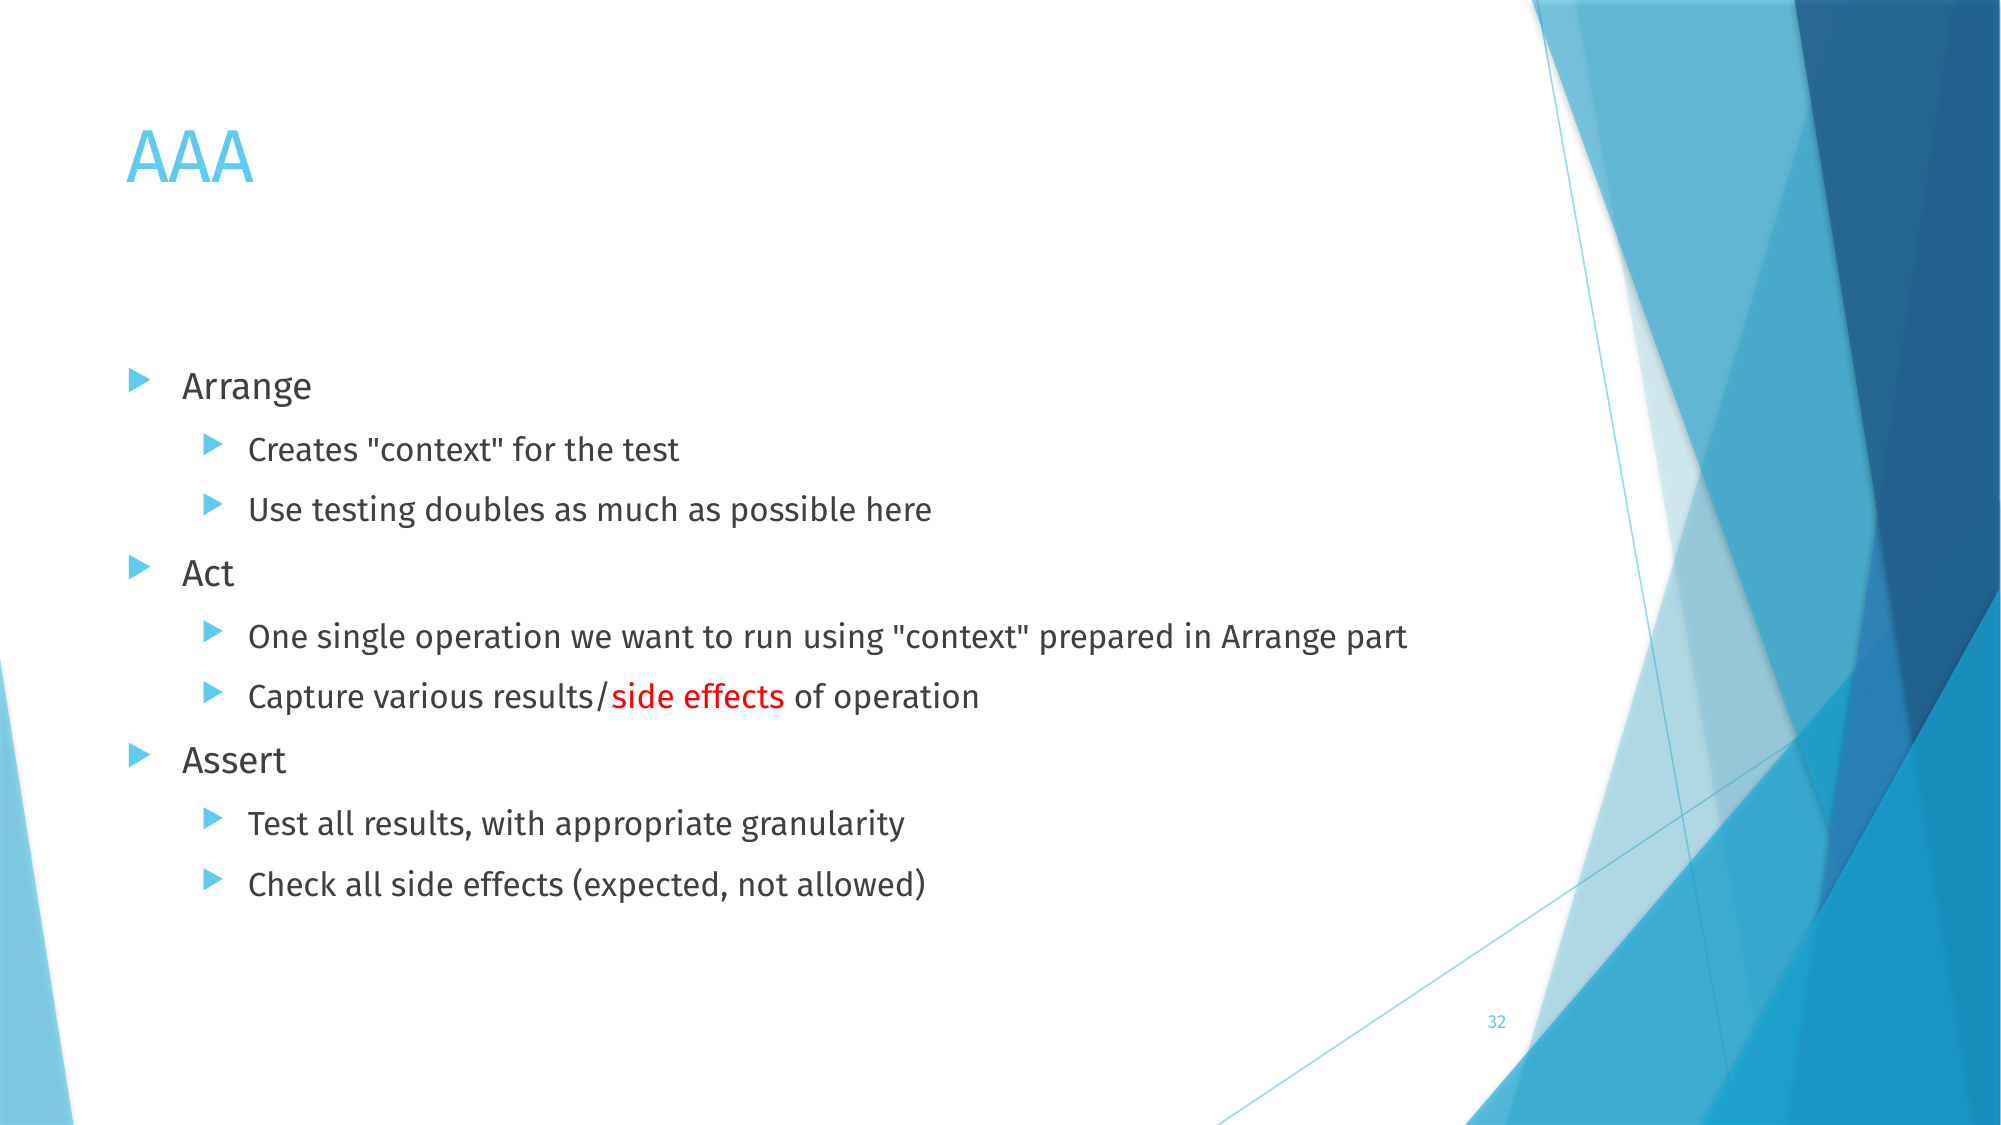

# AAA
Arrange
Creates "context" for the test
Use testing doubles as much as possible here
Act
One single operation we want to run using "context" prepared in Arrange part
Capture various results/side effects of operation
Assert
Test all results, with appropriate granularity
Check all side effects (expected, not allowed)
32